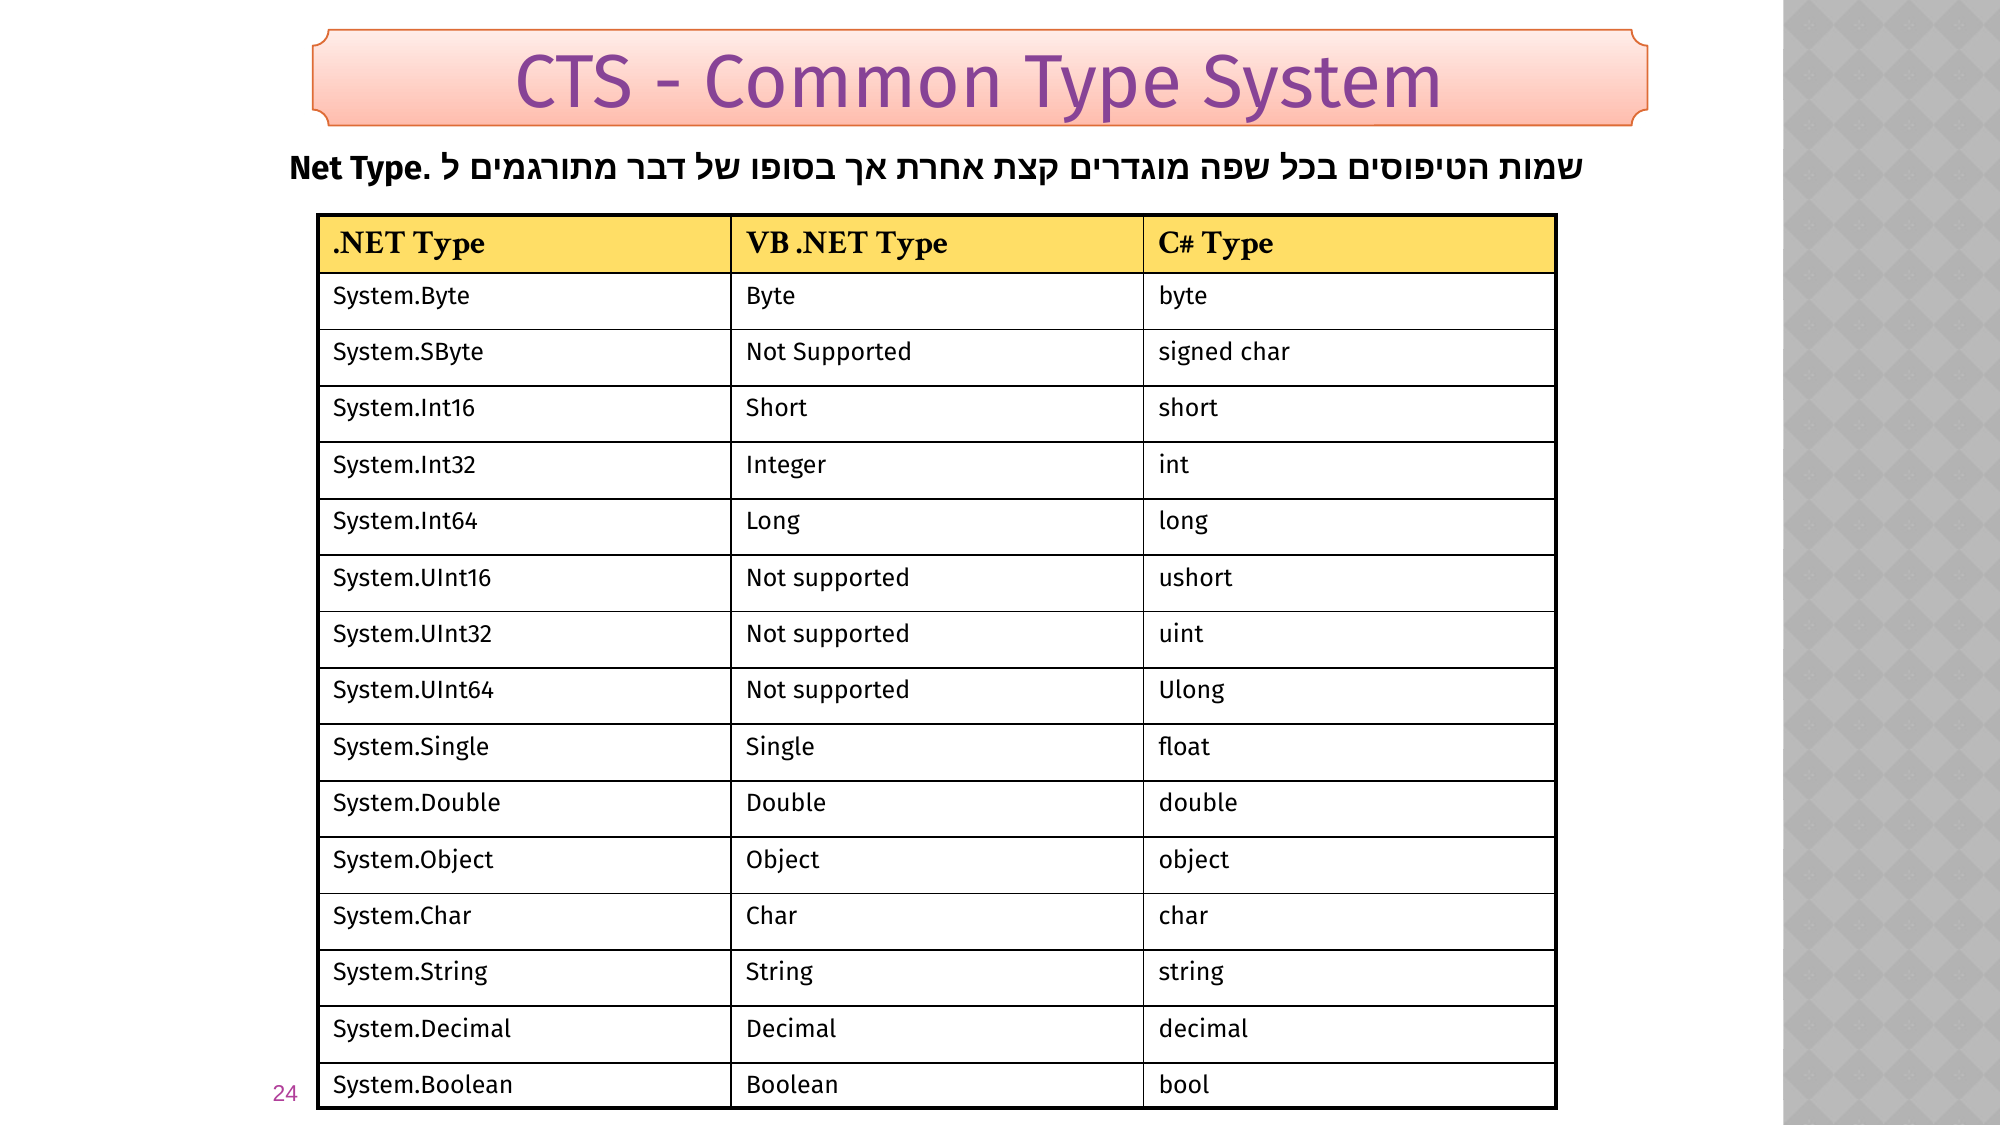

CTS - Common Type System
שמות הטיפוסים בכל שפה מוגדרים קצת אחרת אך בסופו של דבר מתורגמים ל .Net Type
| .NET Type | VB .NET Type | C# Type |
| --- | --- | --- |
| System.Byte | Byte | byte |
| System.SByte | Not Supported | signed char |
| System.Int16 | Short | short |
| System.Int32 | Integer | int |
| System.Int64 | Long | long |
| System.UInt16 | Not supported | ushort |
| System.UInt32 | Not supported | uint |
| System.UInt64 | Not supported | Ulong |
| System.Single | Single | float |
| System.Double | Double | double |
| System.Object | Object | object |
| System.Char | Char | char |
| System.String | String | string |
| System.Decimal | Decimal | decimal |
| System.Boolean | Boolean | bool |
24